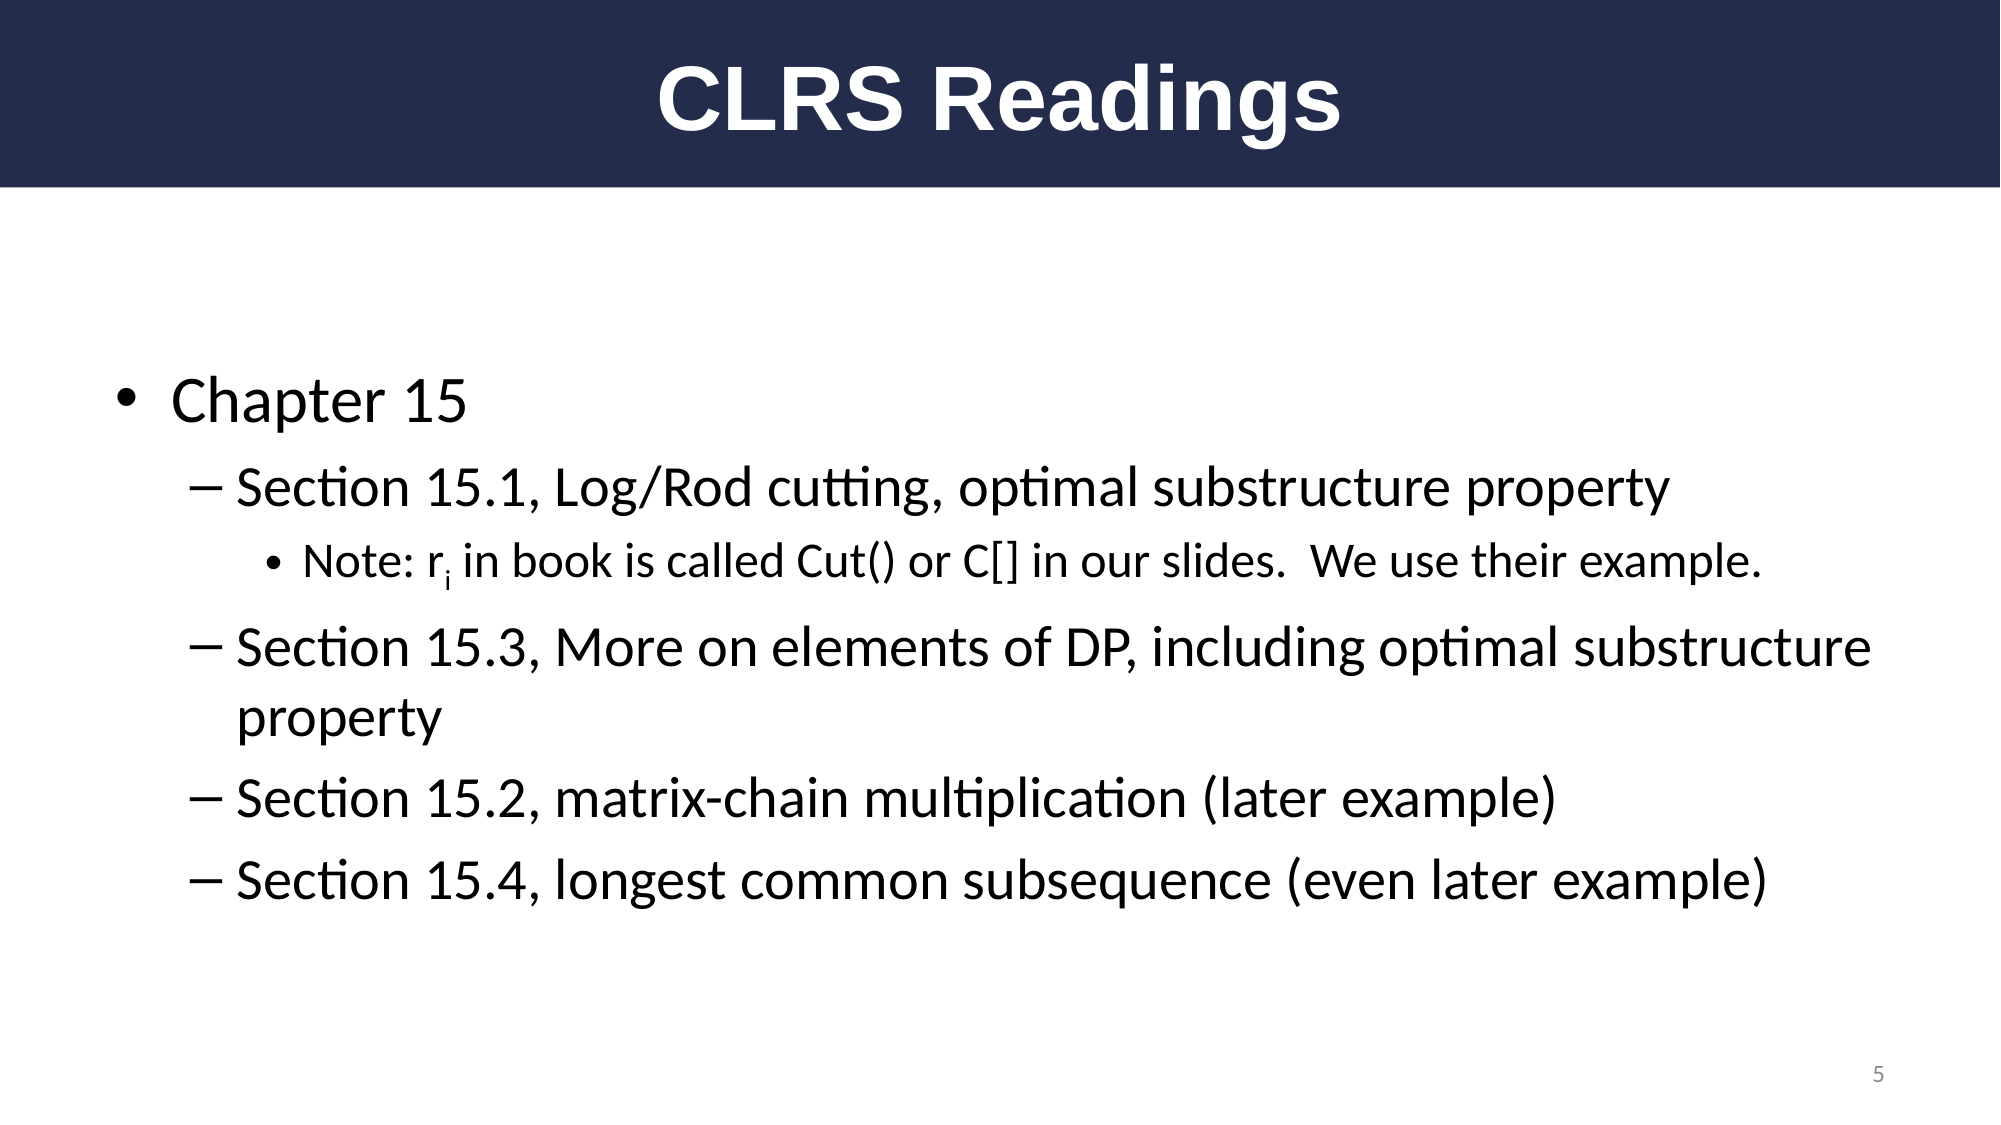

# CLRS Readings
Chapter 15
Section 15.1, Log/Rod cutting, optimal substructure property
Note: ri in book is called Cut() or C[] in our slides.  We use their example.
Section 15.3, More on elements of DP, including optimal substructure property
Section 15.2, matrix-chain multiplication (later example)
Section 15.4, longest common subsequence (even later example)
5